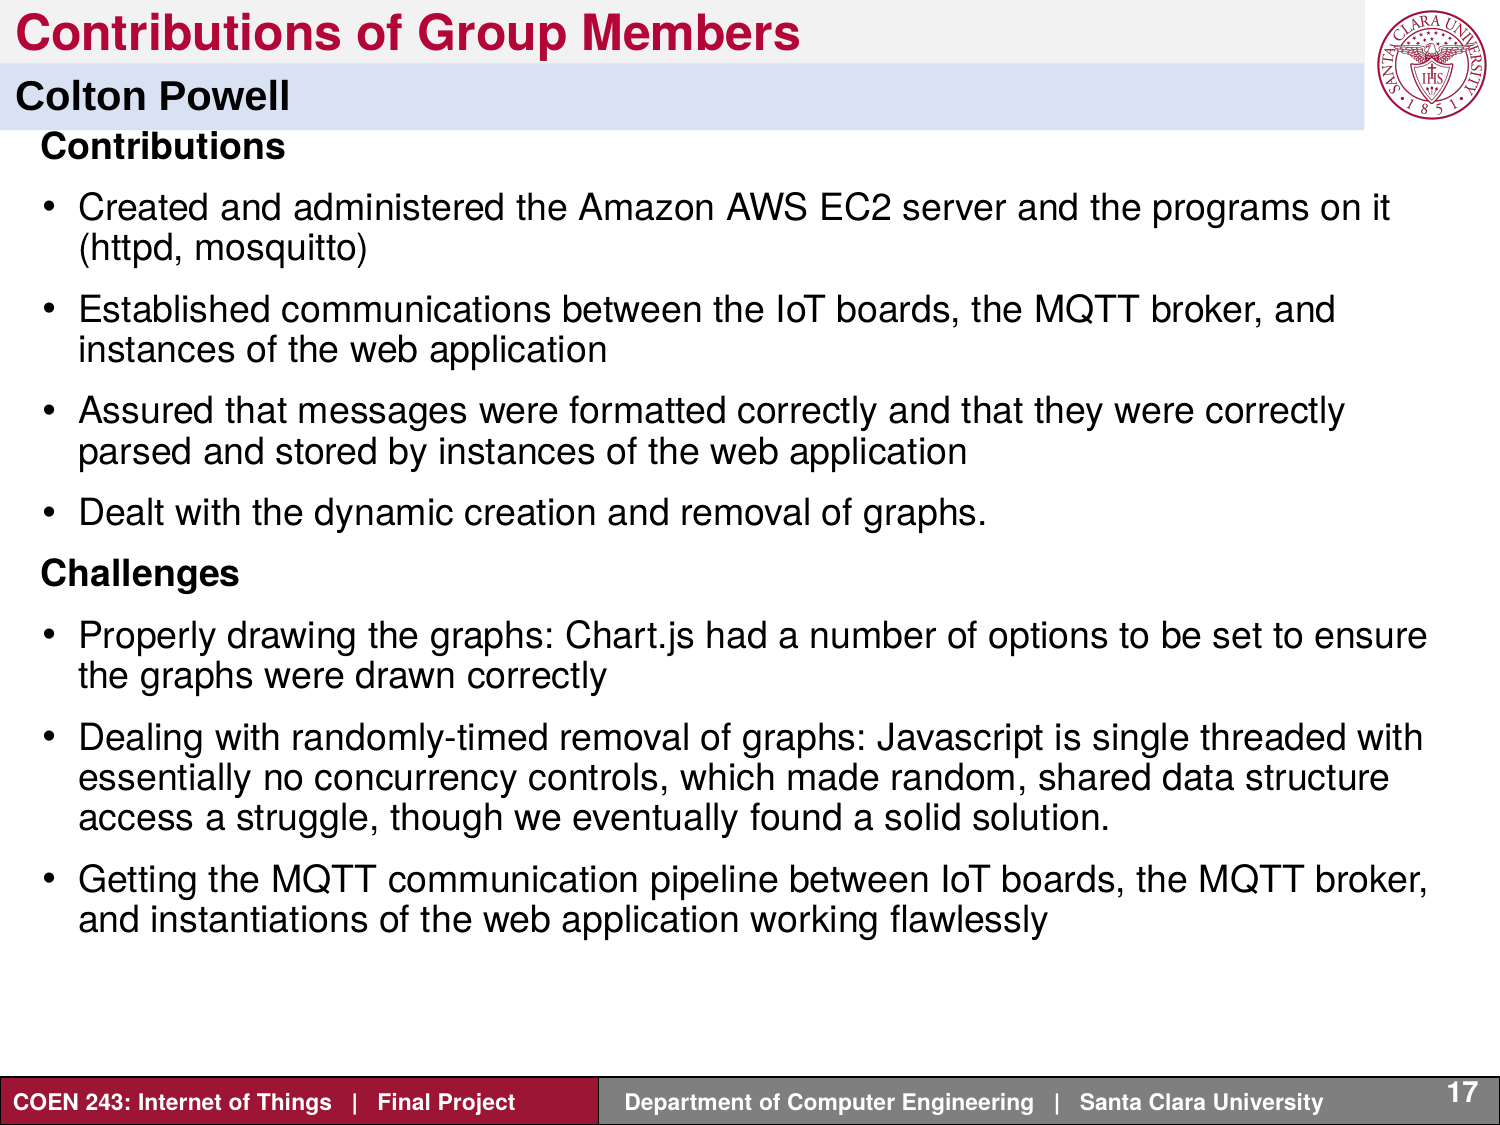

# Contributions of Group Members
Colton Powell
Contributions
Created and administered the Amazon AWS EC2 server and the programs on it (httpd, mosquitto)
Established communications between the IoT boards, the MQTT broker, and instances of the web application
Assured that messages were formatted correctly and that they were correctly parsed and stored by instances of the web application
Dealt with the dynamic creation and removal of graphs.
Challenges
Properly drawing the graphs: Chart.js had a number of options to be set to ensure the graphs were drawn correctly
Dealing with randomly-timed removal of graphs: Javascript is single threaded with essentially no concurrency controls, which made random, shared data structure access a struggle, though we eventually found a solid solution.
Getting the MQTT communication pipeline between IoT boards, the MQTT broker, and instantiations of the web application working flawlessly